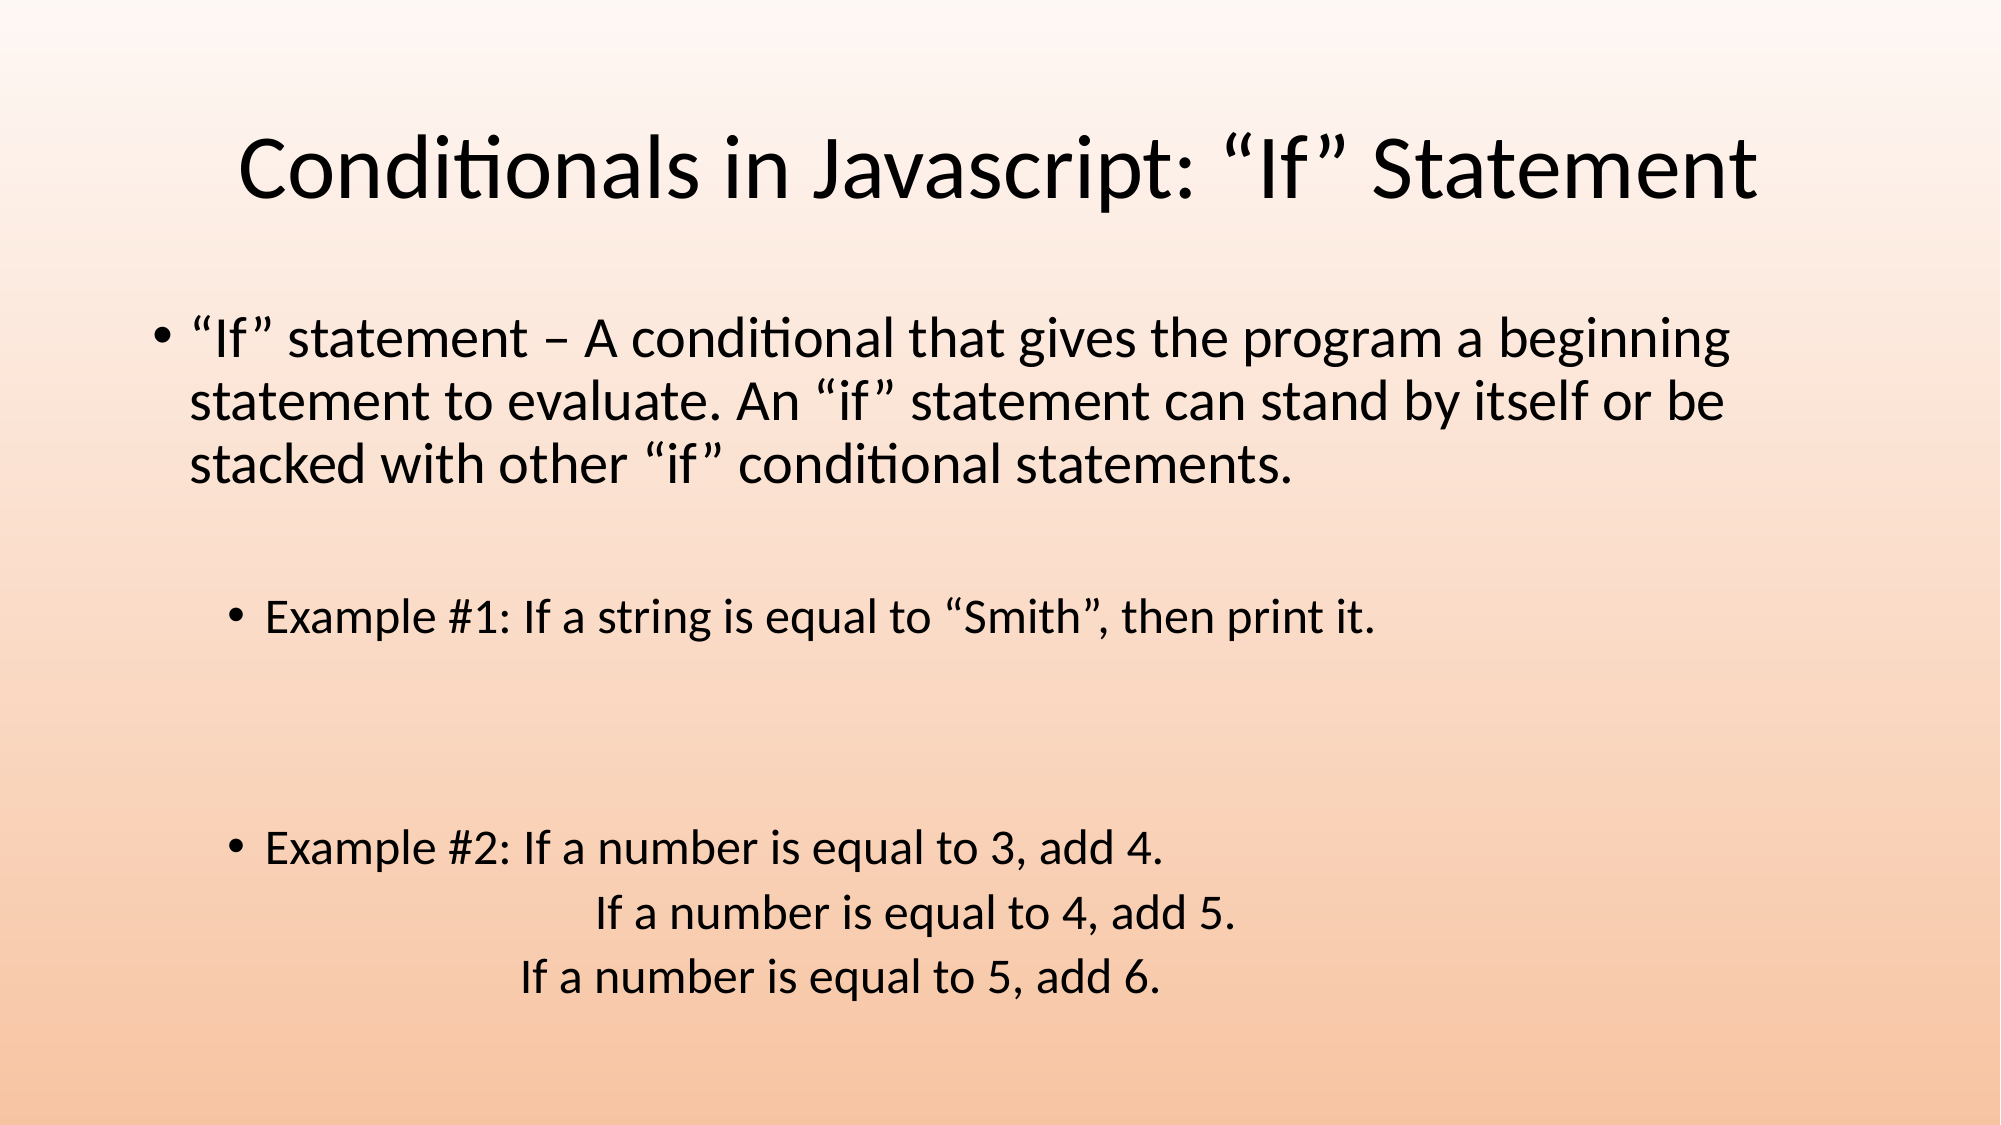

# Conditionals in Javascript: “If” Statement
“If” statement – A conditional that gives the program a beginning statement to evaluate. An “if” statement can stand by itself or be stacked with other “if” conditional statements.

Example #1: If a string is equal to “Smith”, then print it.

Example #2: If a number is equal to 3, add 4.
		      If a number is equal to 4, add 5.
                          If a number is equal to 5, add 6.